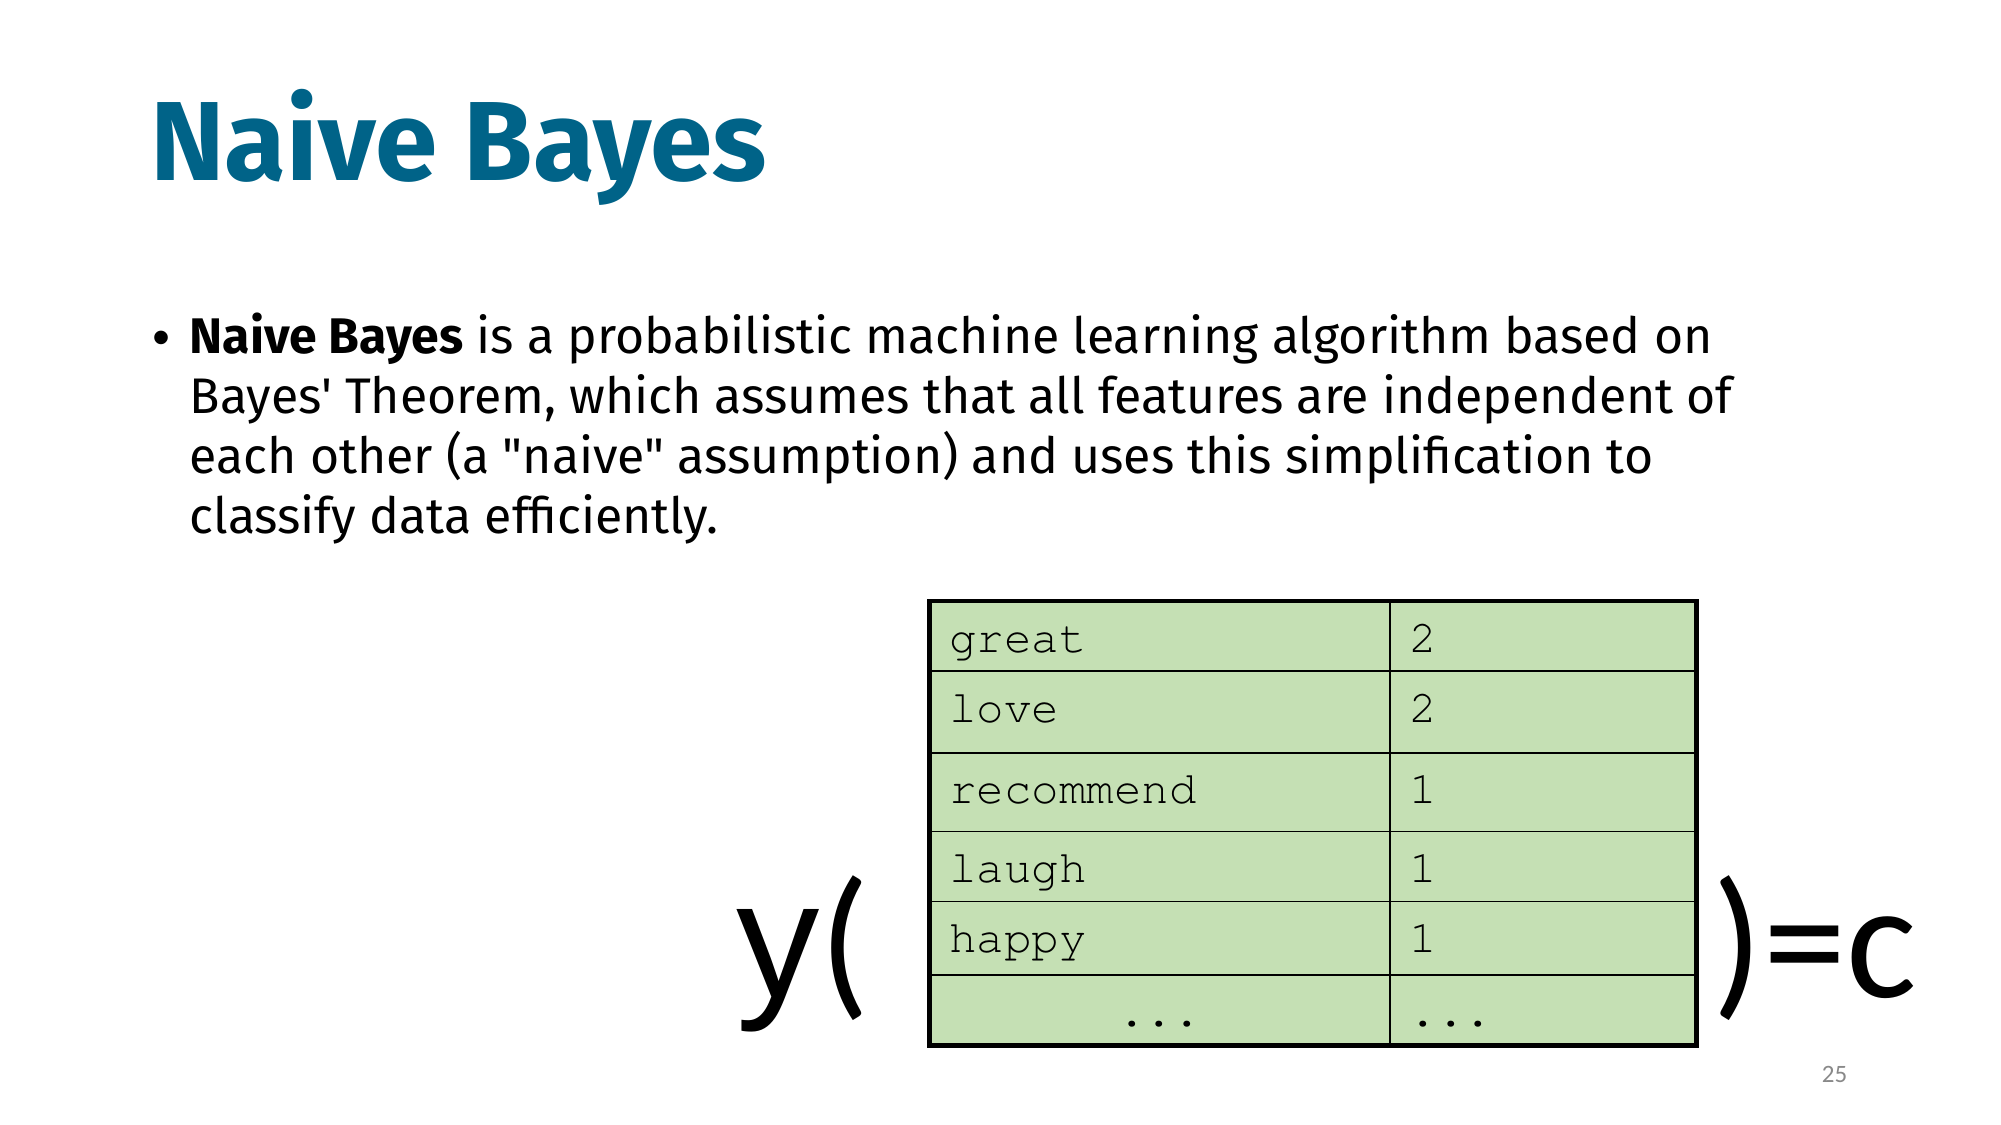

# Naive Bayes
Naive Bayes is a probabilistic machine learning algorithm based on Bayes' Theorem, which assumes that all features are independent of each other (a "naive" assumption) and uses this simplification to classify data efficiently.

| great | 2 |
| --- | --- |
| love | 2 |
| recommend | 1 |
| laugh | 1 |
| happy | 1 |
| ... | ... |
)=c
y(
25